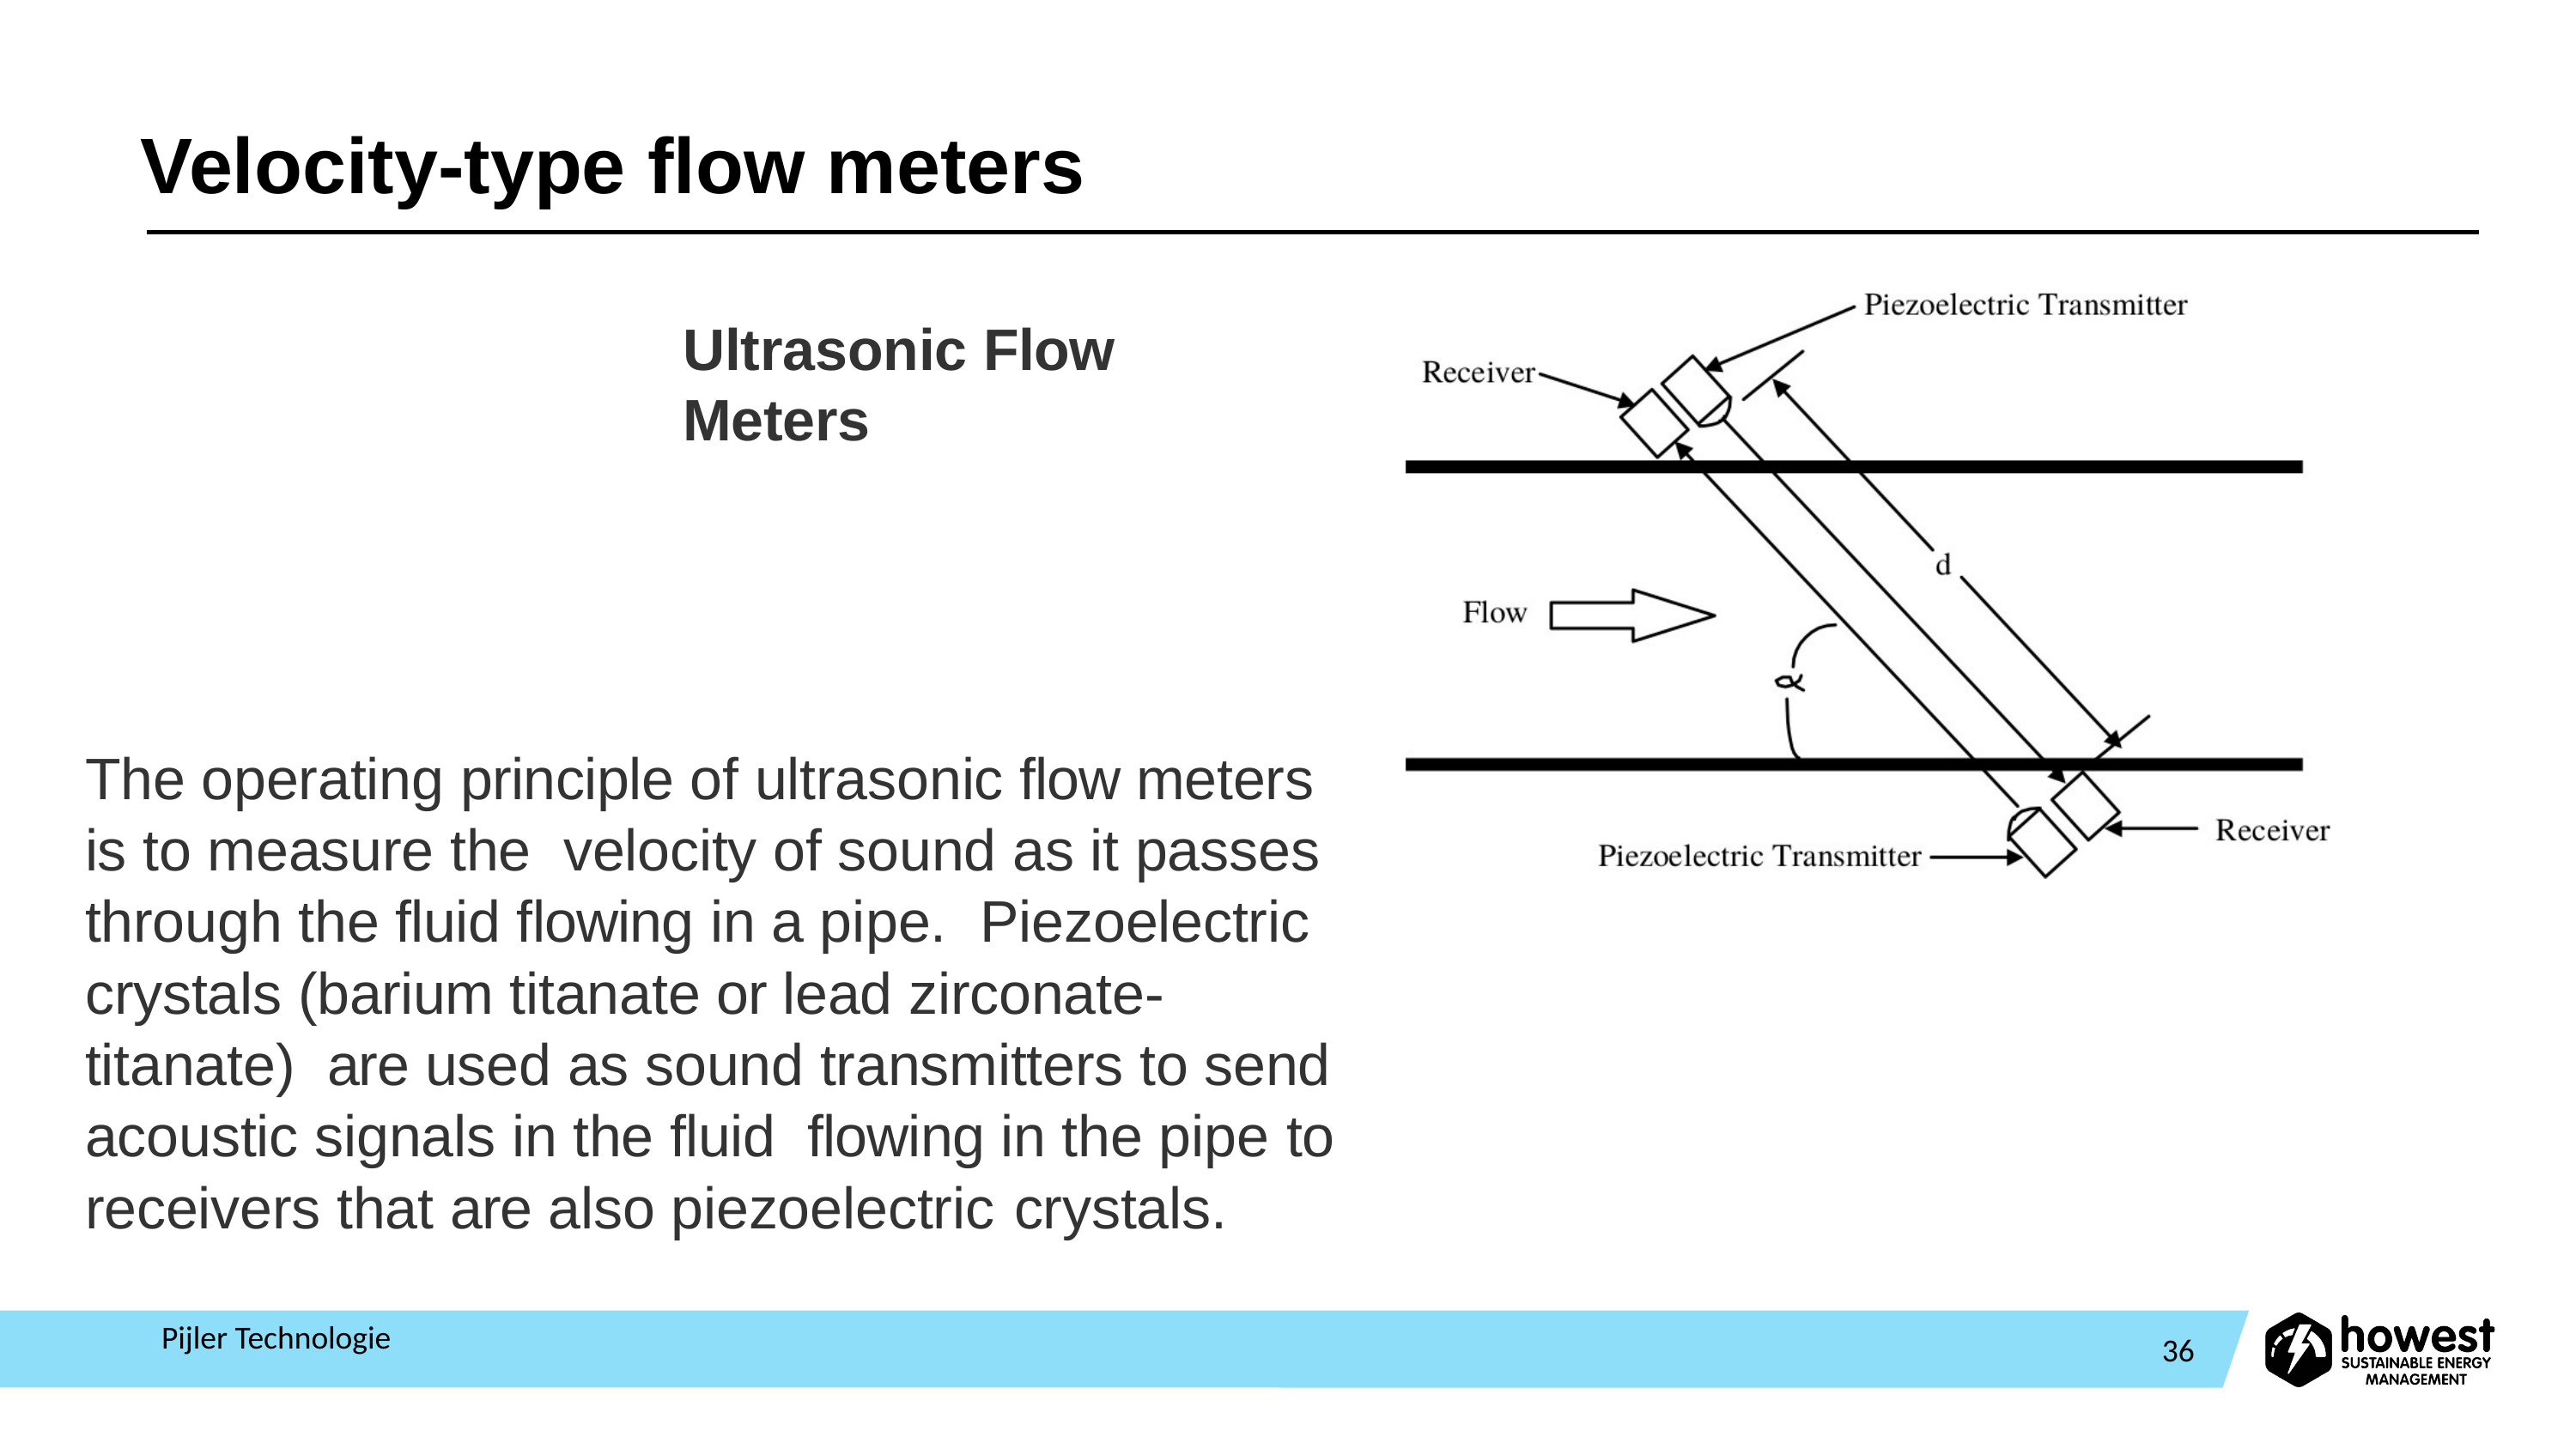

# Velocity-type flow meters

Ultrasonic Flow Meters
The operating principle of ultrasonic flow meters is to measure the  velocity of sound as it passes through the fluid flowing in a pipe.  Piezoelectric crystals (barium titanate or lead zirconate-titanate)  are used as sound transmitters to send acoustic signals in the fluid  flowing in the pipe to receivers that are also piezoelectric crystals.
Pijler Technologie
36